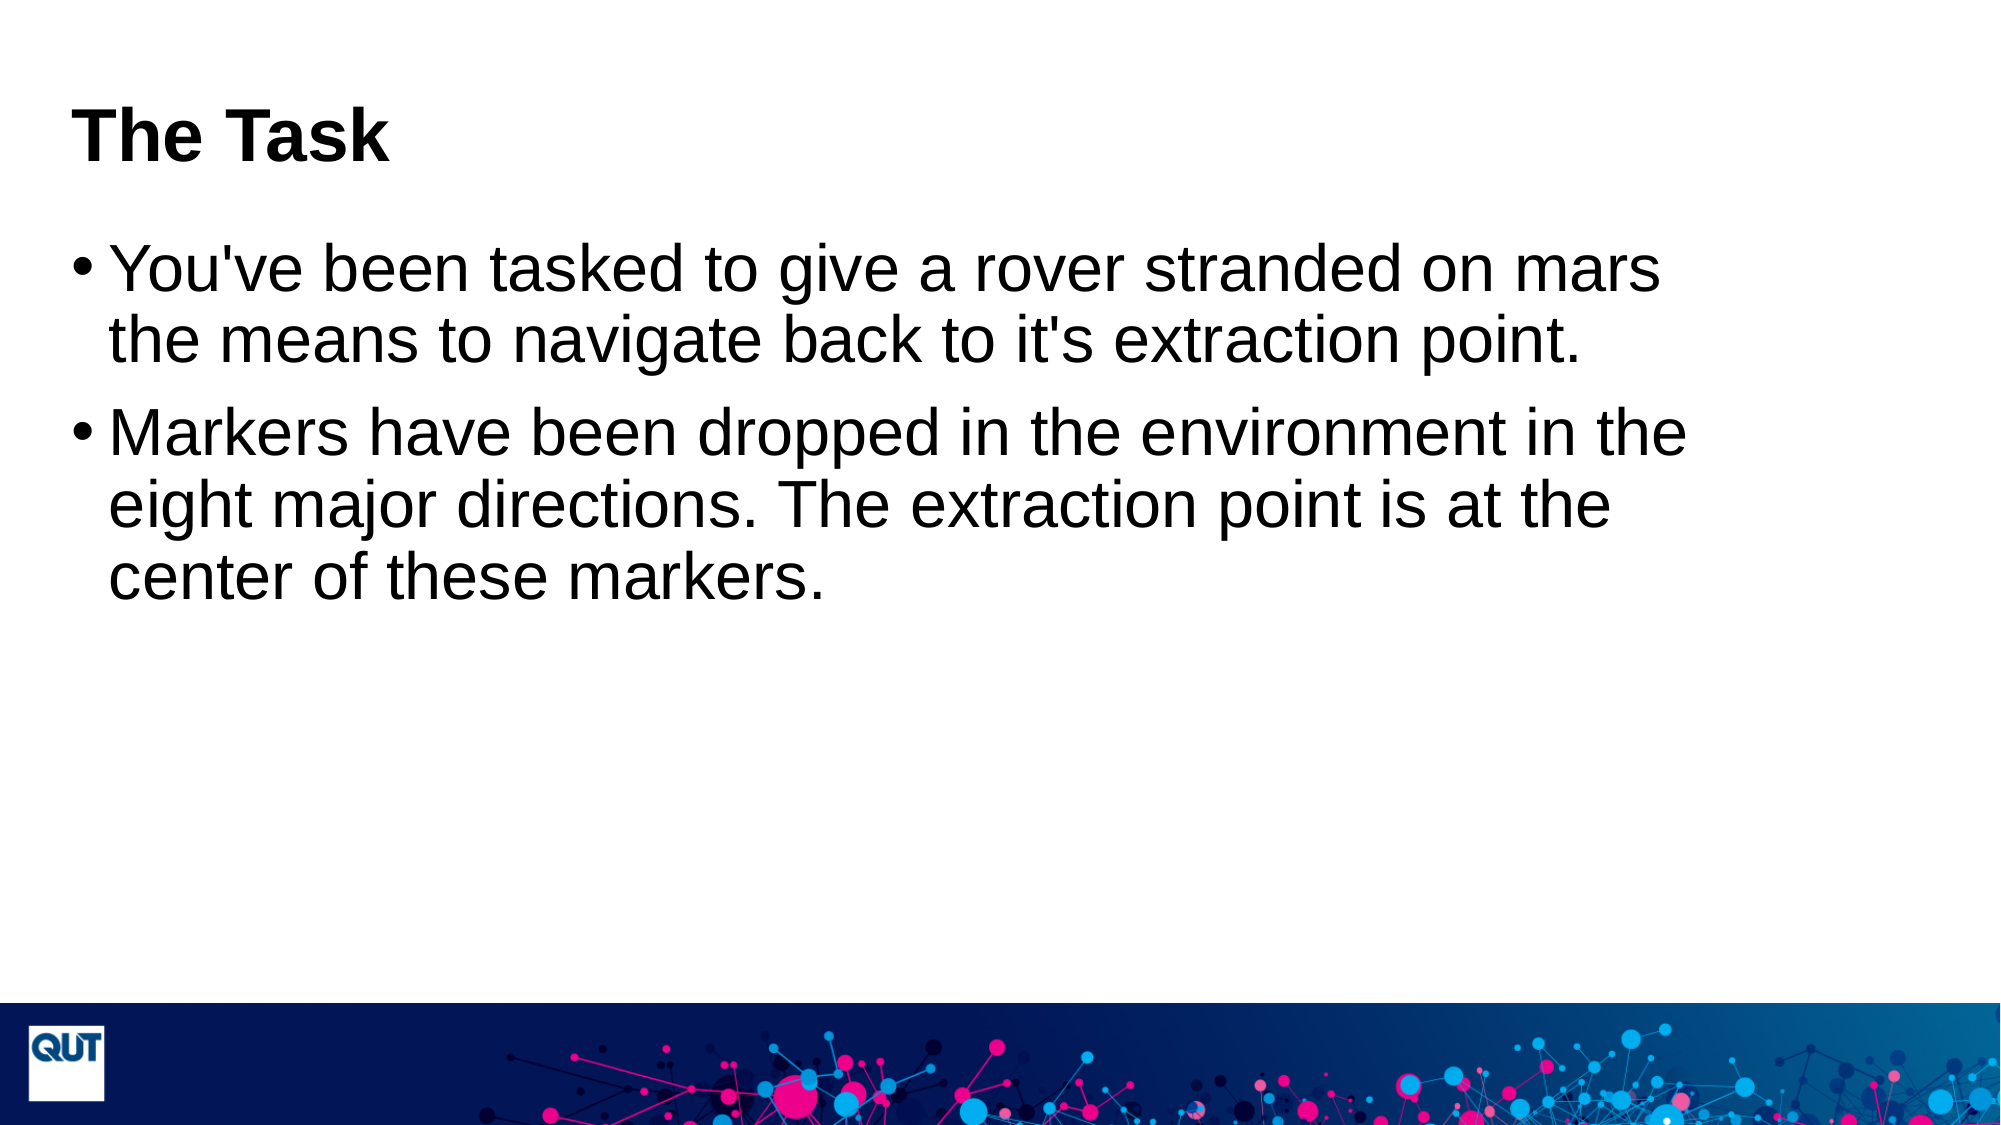

# The Task
You've been tasked to give a rover stranded on mars the means to navigate back to it's extraction point.
Markers have been dropped in the environment in the eight major directions. The extraction point is at the center of these markers.